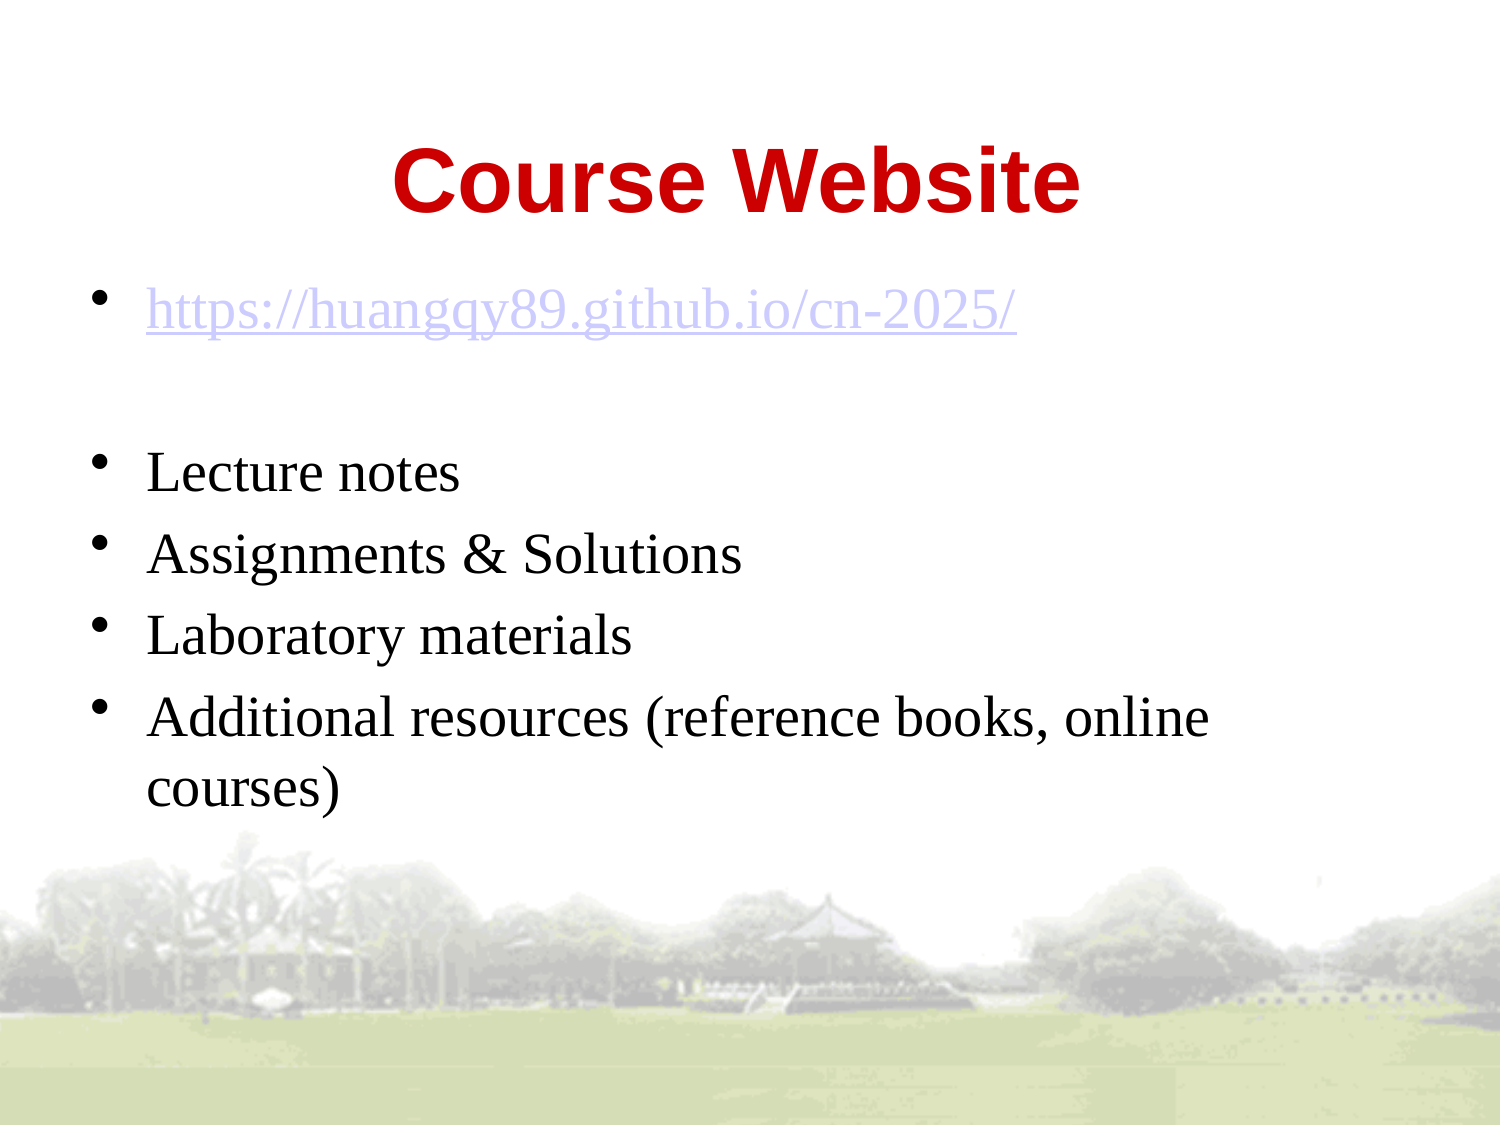

# Course Website
https://huangqy89.github.io/cn-2025/

Lecture notes
Assignments & Solutions
Laboratory materials
Additional resources (reference books, online courses)